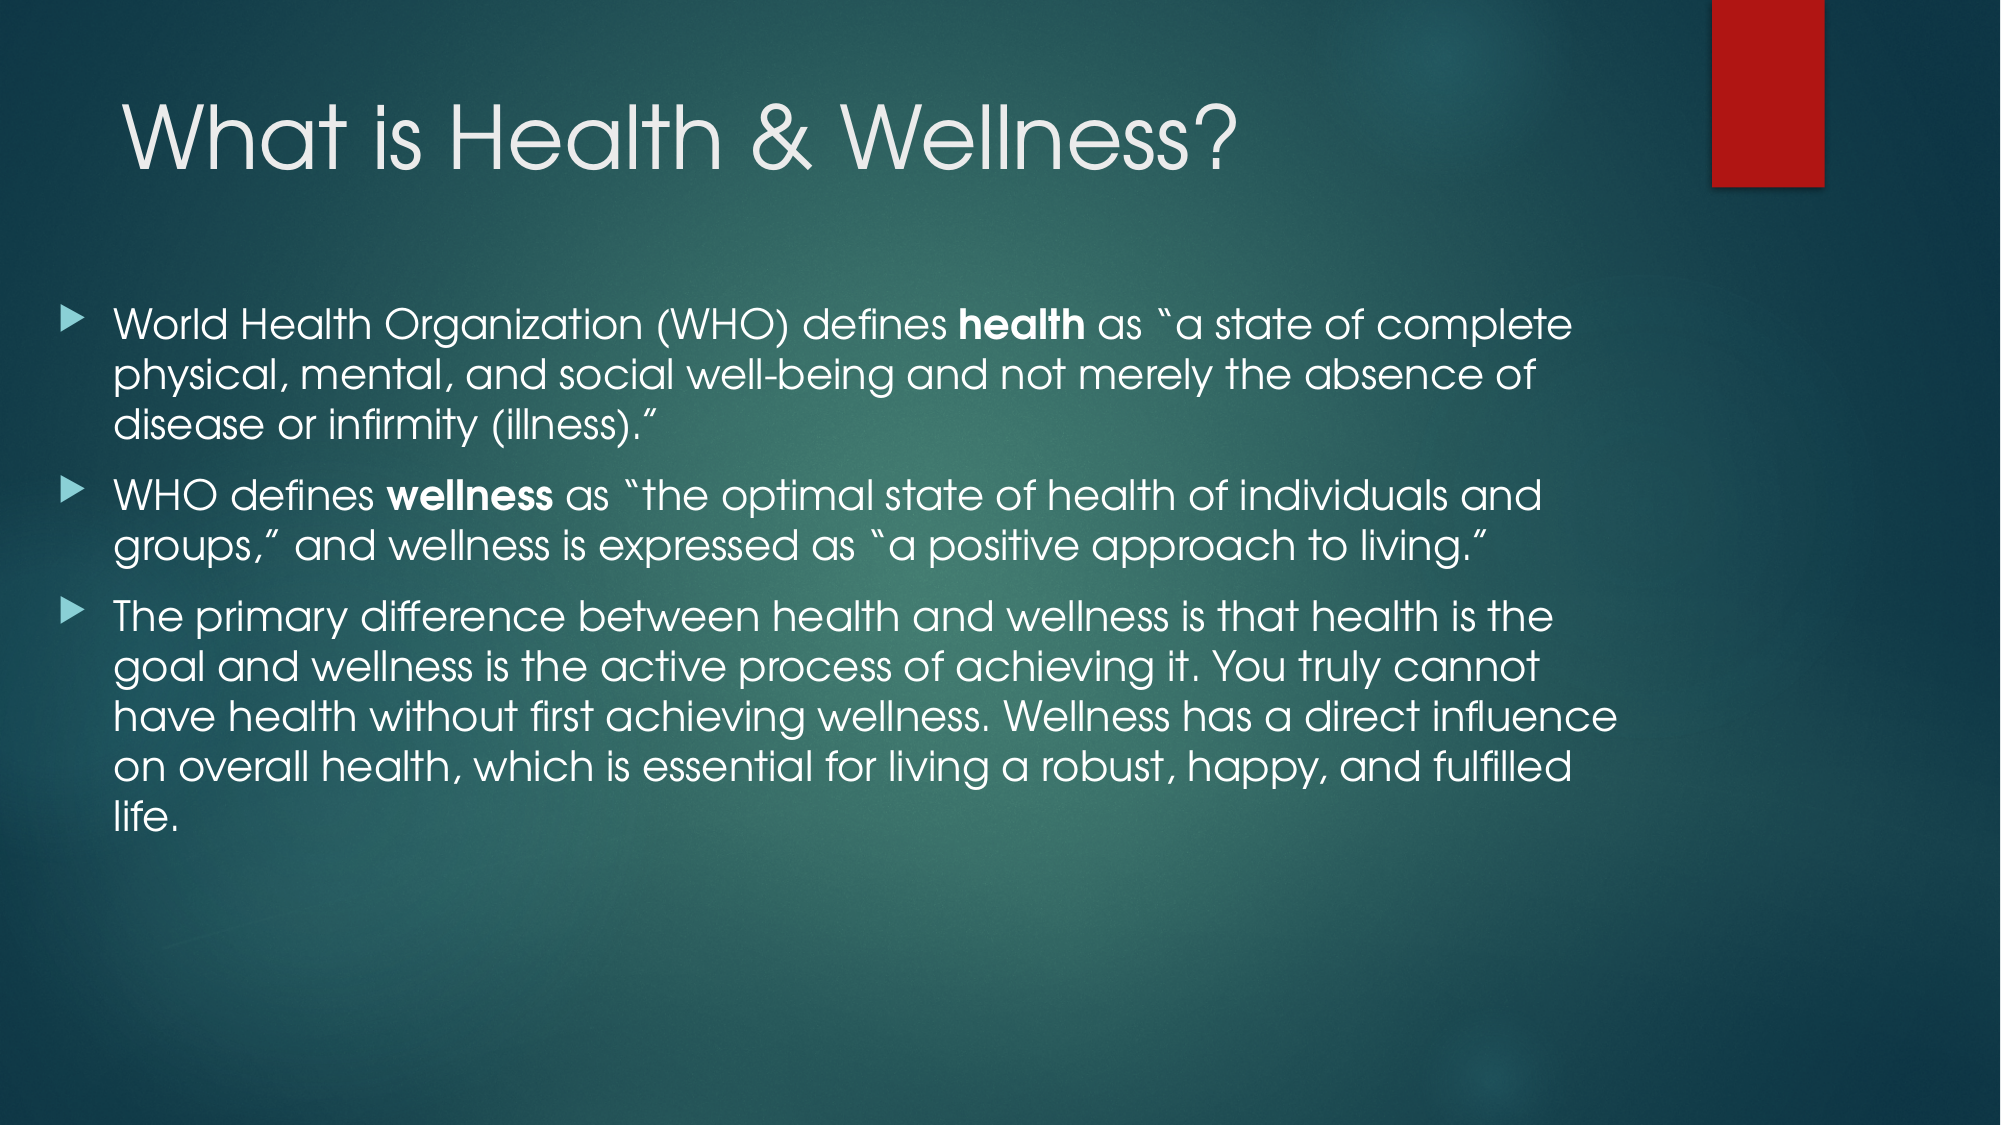

# What is Health & Wellness?
World Health Organization (WHO) defines health as “a state of complete physical, mental, and social well-being and not merely the absence of disease or infirmity (illness).”
WHO defines wellness as “the optimal state of health of individuals and groups,” and wellness is expressed as “a positive approach to living.”
The primary difference between health and wellness is that health is the goal and wellness is the active process of achieving it. You truly cannot have health without first achieving wellness. Wellness has a direct influence on overall health, which is essential for living a robust, happy, and fulfilled life.